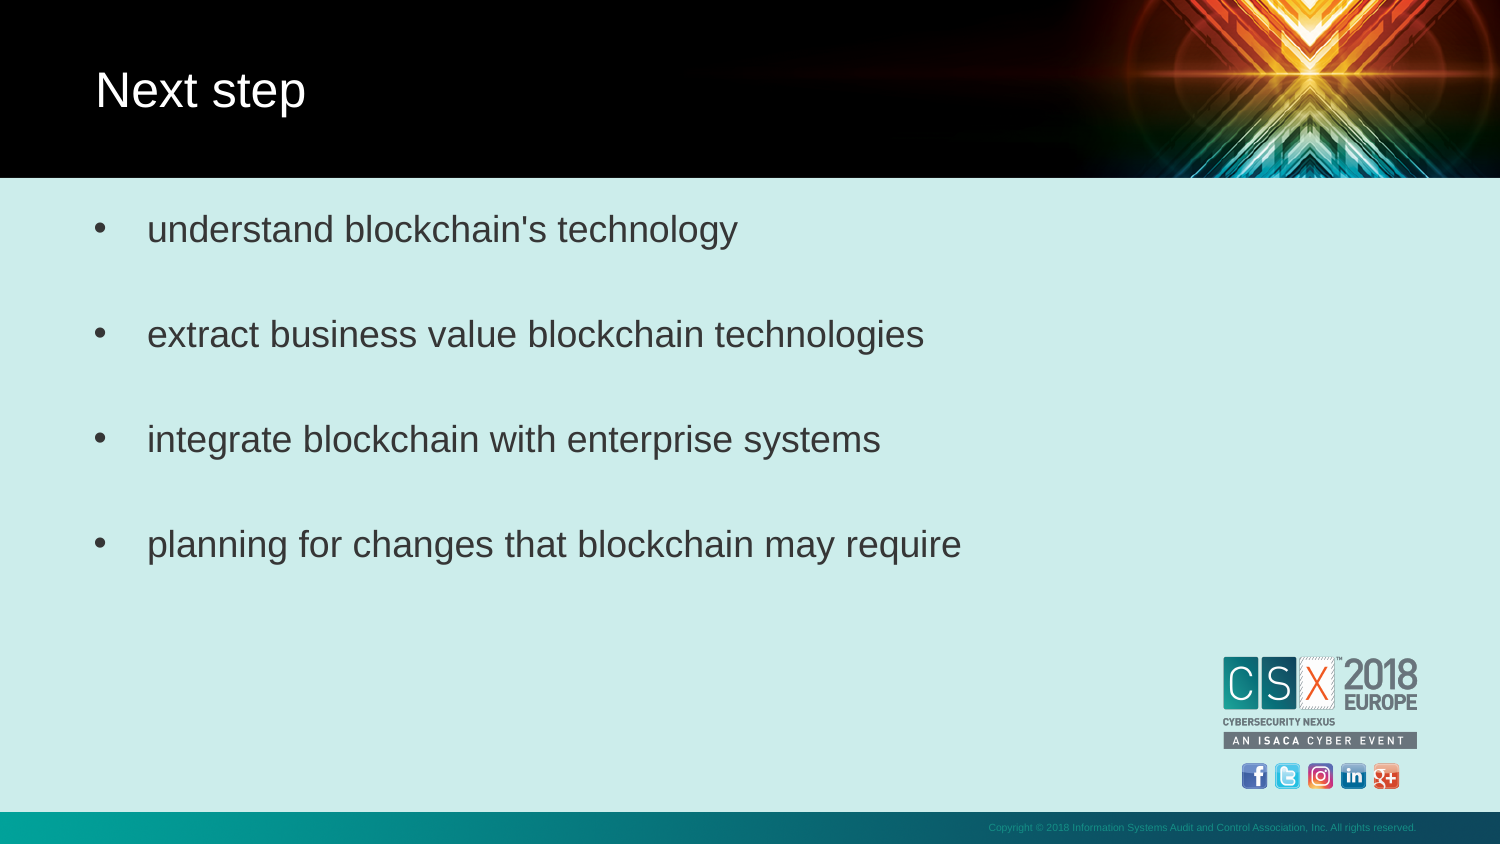

Next step
understand blockchain's technology

extract business value blockchain technologies

integrate blockchain with enterprise systems

planning for changes that blockchain may require